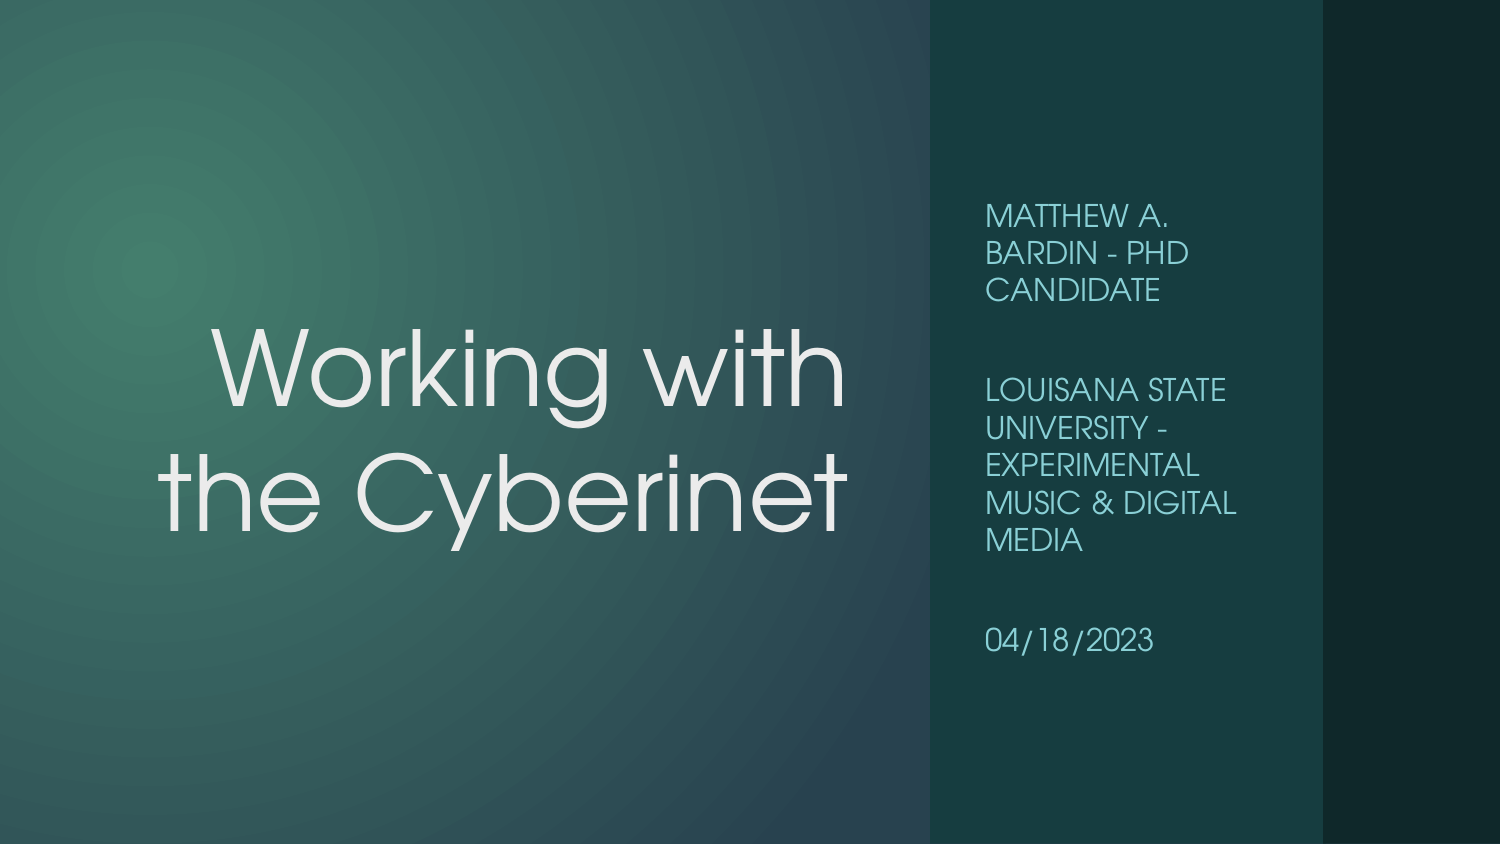

# Working with the Cyberinet
Matthew A. Bardin - PHD Candidate

Louisana State University - Experimental Music & Digital Media

04/18/2023